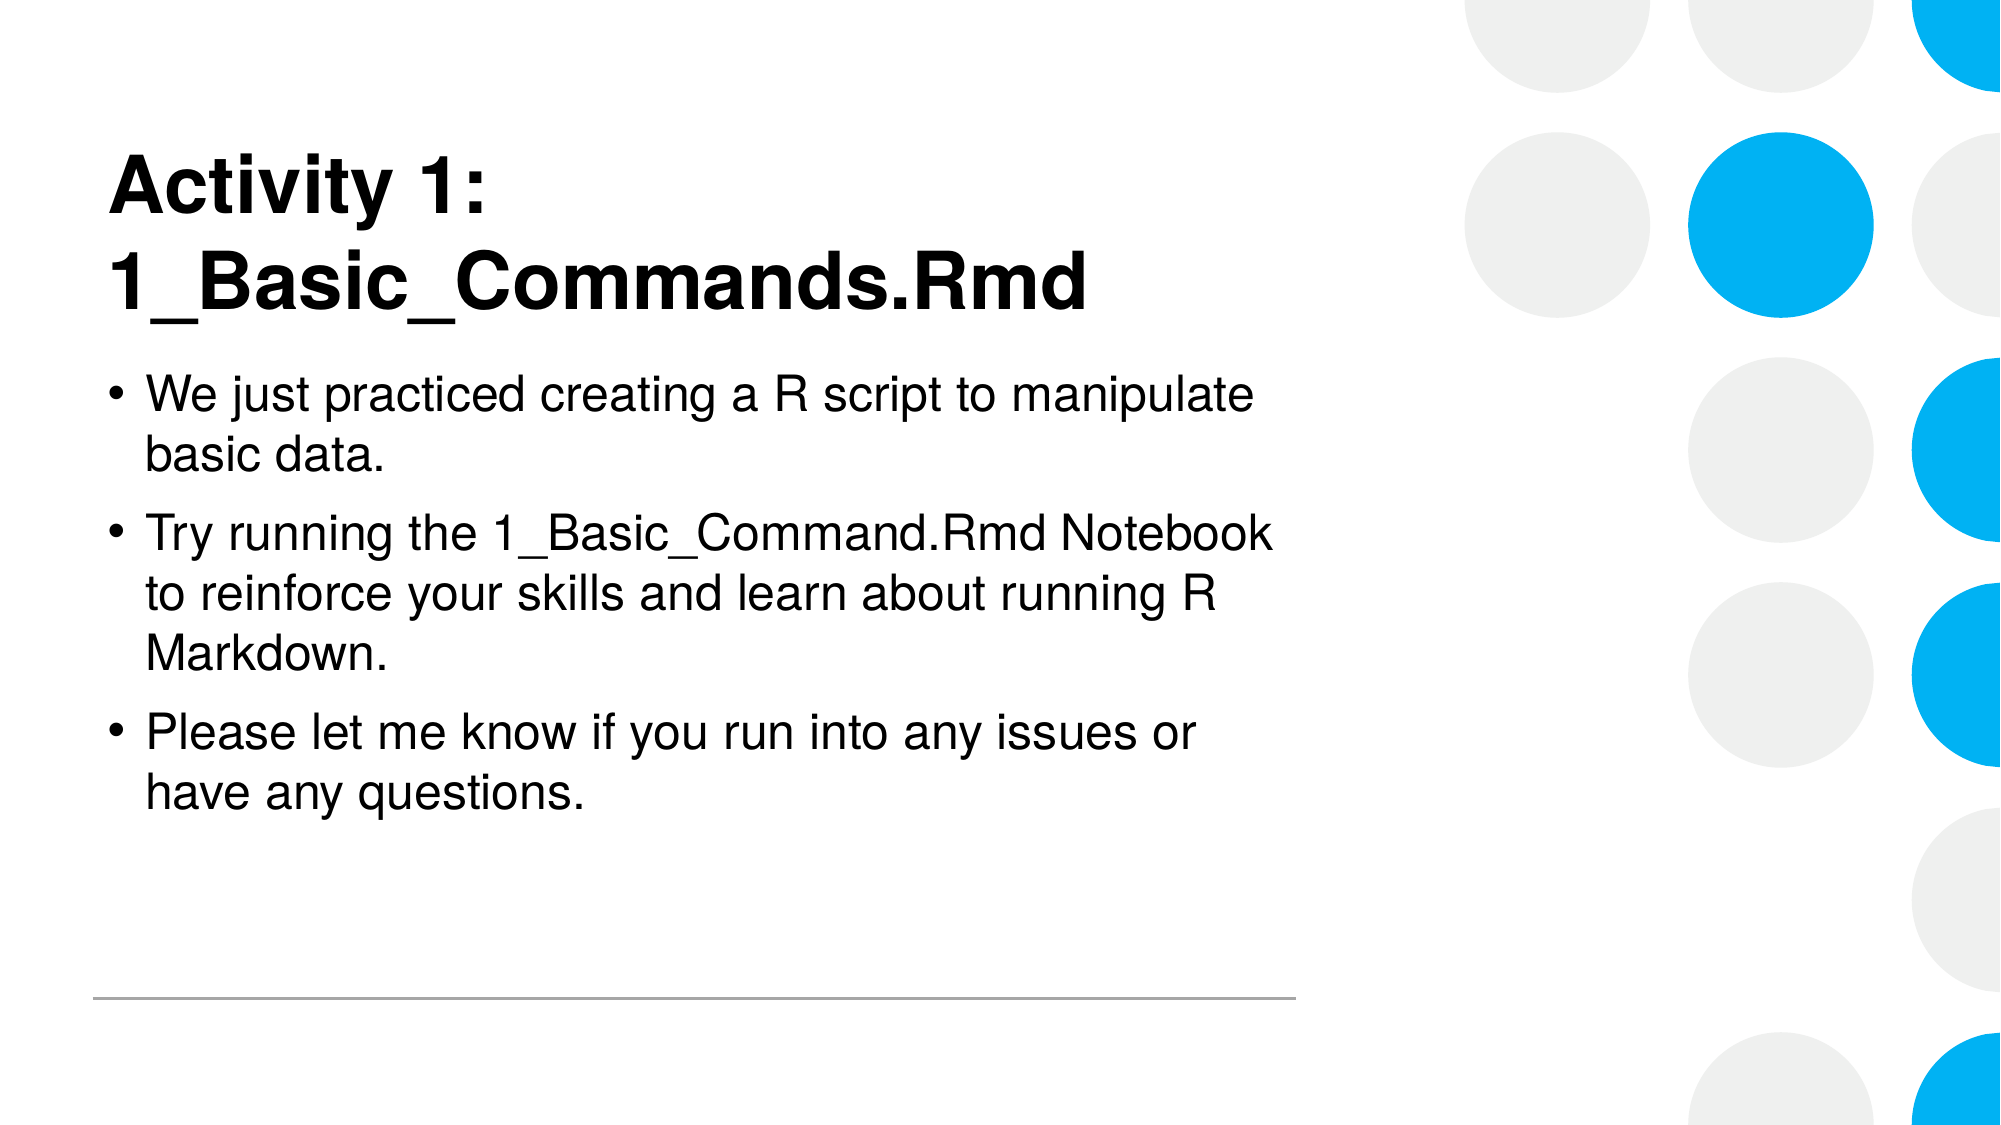

# Activity 1: 1_Basic_Commands.Rmd
We just practiced creating a R script to manipulate basic data.
Try running the 1_Basic_Command.Rmd Notebook to reinforce your skills and learn about running R Markdown.
Please let me know if you run into any issues or have any questions.